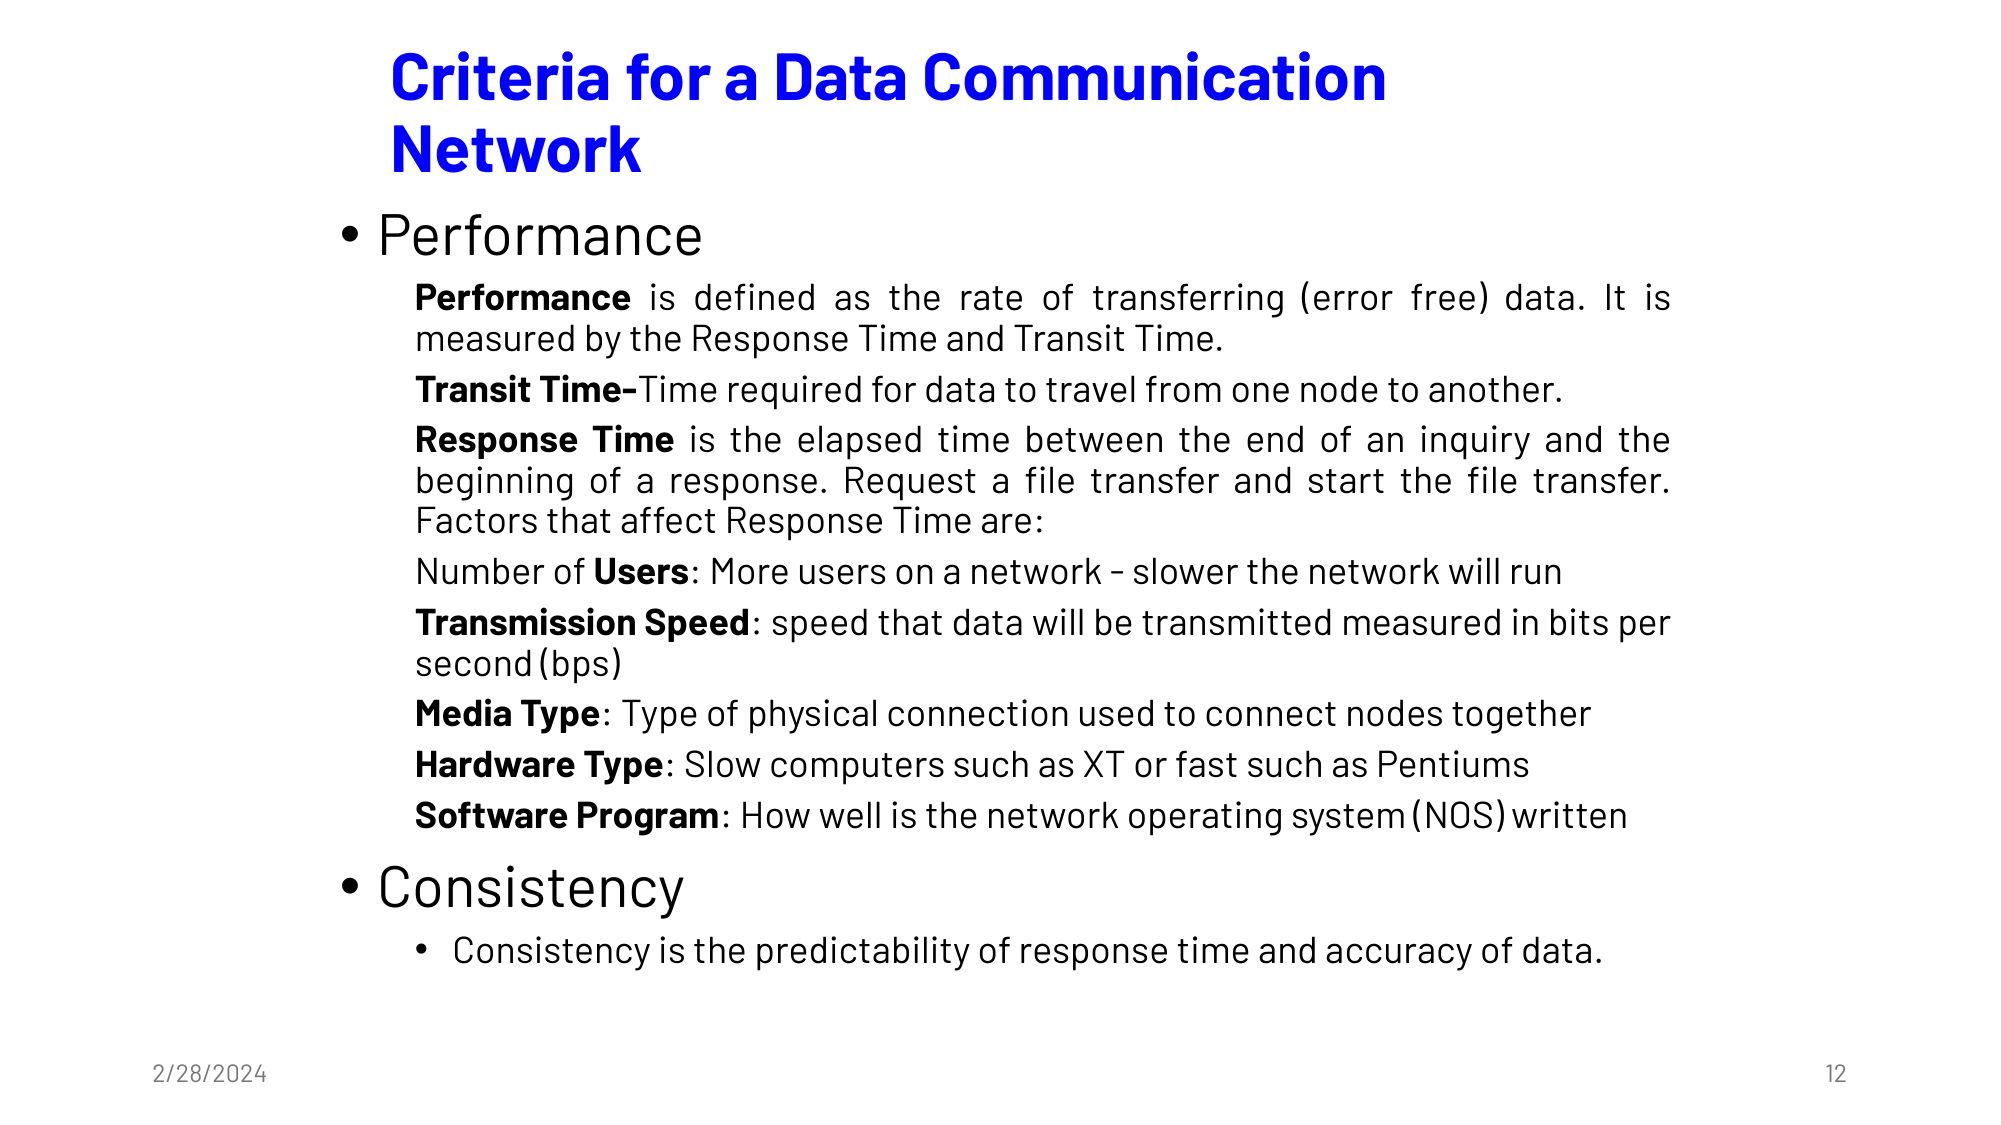

# Criteria for a Data Communication Network
Performance
Performance is defined as the rate of transferring (error free) data. It is measured by the Response Time and Transit Time.
Transit Time-Time required for data to travel from one node to another.
Response Time is the elapsed time between the end of an inquiry and the beginning of a response. Request a file transfer and start the file transfer. Factors that affect Response Time are:
Number of Users: More users on a network - slower the network will run
Transmission Speed: speed that data will be transmitted measured in bits per second (bps)
Media Type: Type of physical connection used to connect nodes together
Hardware Type: Slow computers such as XT or fast such as Pentiums
Software Program: How well is the network operating system (NOS) written
Consistency
Consistency is the predictability of response time and accuracy of data.
2/28/2024
12